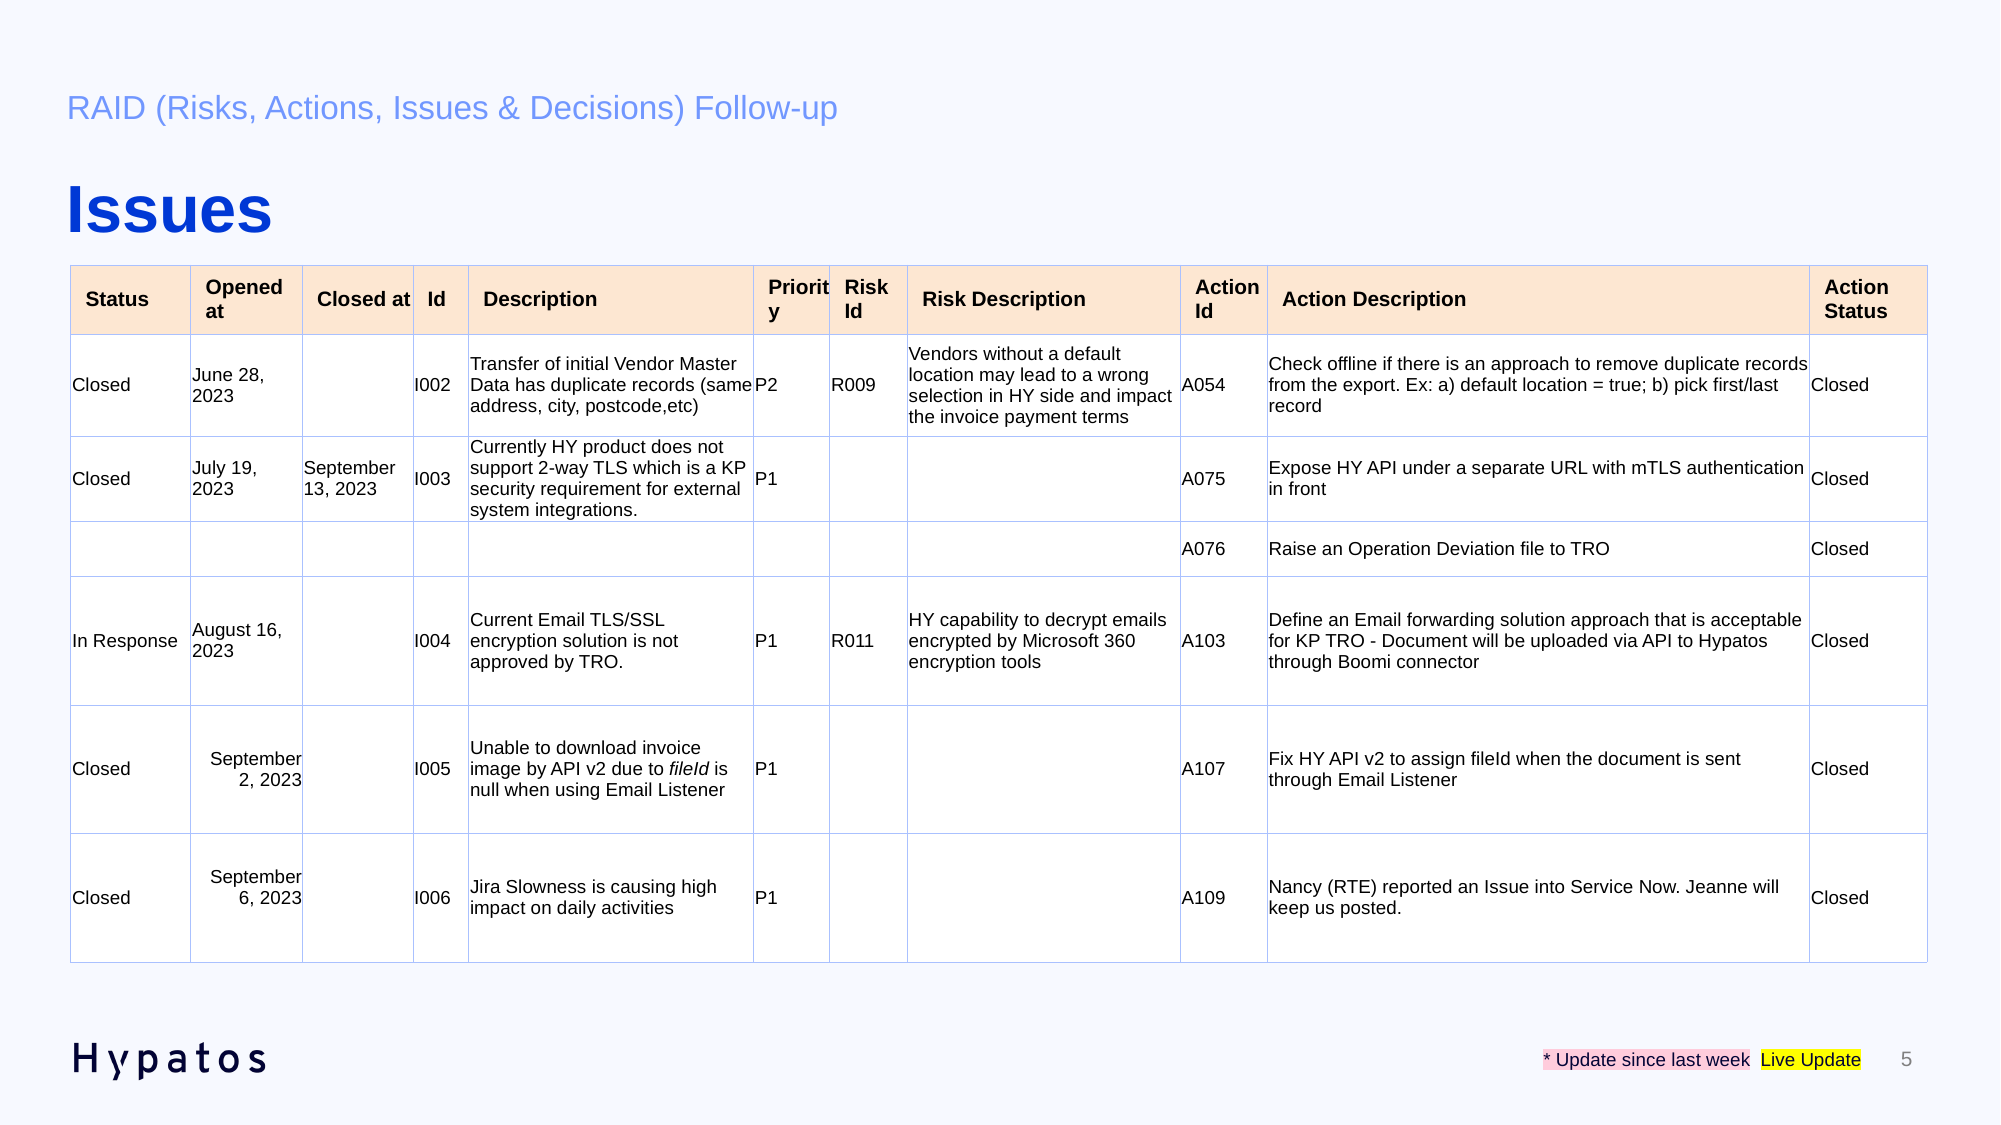

RAID (Risks, Actions, Issues & Decisions) Follow-up

# Issues
| Status | Opened at | Closed at | Id | Description | Priority | Risk Id | Risk Description | Action Id | Action Description | Action Status |
| --- | --- | --- | --- | --- | --- | --- | --- | --- | --- | --- |
| Closed | June 28, 2023 |  | I002 | Transfer of initial Vendor Master Data has duplicate records (same address, city, postcode,etc) | P2 | R009 | Vendors without a default location may lead to a wrong selection in HY side and impact the invoice payment terms | A054 | Check offline if there is an approach to remove duplicate records from the export. Ex: a) default location = true; b) pick first/last record | Closed |
| Closed | July 19, 2023 | September 13, 2023 | I003 | Currently HY product does not support 2-way TLS which is a KP security requirement for external system integrations. | P1 |  |  | A075 | Expose HY API under a separate URL with mTLS authentication in front | Closed |
|  |  |  |  |  |  |  |  | A076 | Raise an Operation Deviation file to TRO | Closed |
| In Response | August 16, 2023 |  | I004 | Current Email TLS/SSL encryption solution is not approved by TRO. | P1 | R011 | HY capability to decrypt emails encrypted by Microsoft 360 encryption tools | A103 | Define an Email forwarding solution approach that is acceptable for KP TRO - Document will be uploaded via API to Hypatos through Boomi connector | Closed |
| Closed | September 2, 2023 |  | I005 | Unable to download invoice image by API v2 due to fileId is null when using Email Listener | P1 |  |  | A107 | Fix HY API v2 to assign fileId when the document is sent through Email Listener | Closed |
| Closed | September 6, 2023 |  | I006 | Jira Slowness is causing high impact on daily activities | P1 |  |  | A109 | Nancy (RTE) reported an Issue into Service Now. Jeanne will keep us posted. | Closed |
* Update since last week  Live Update
5